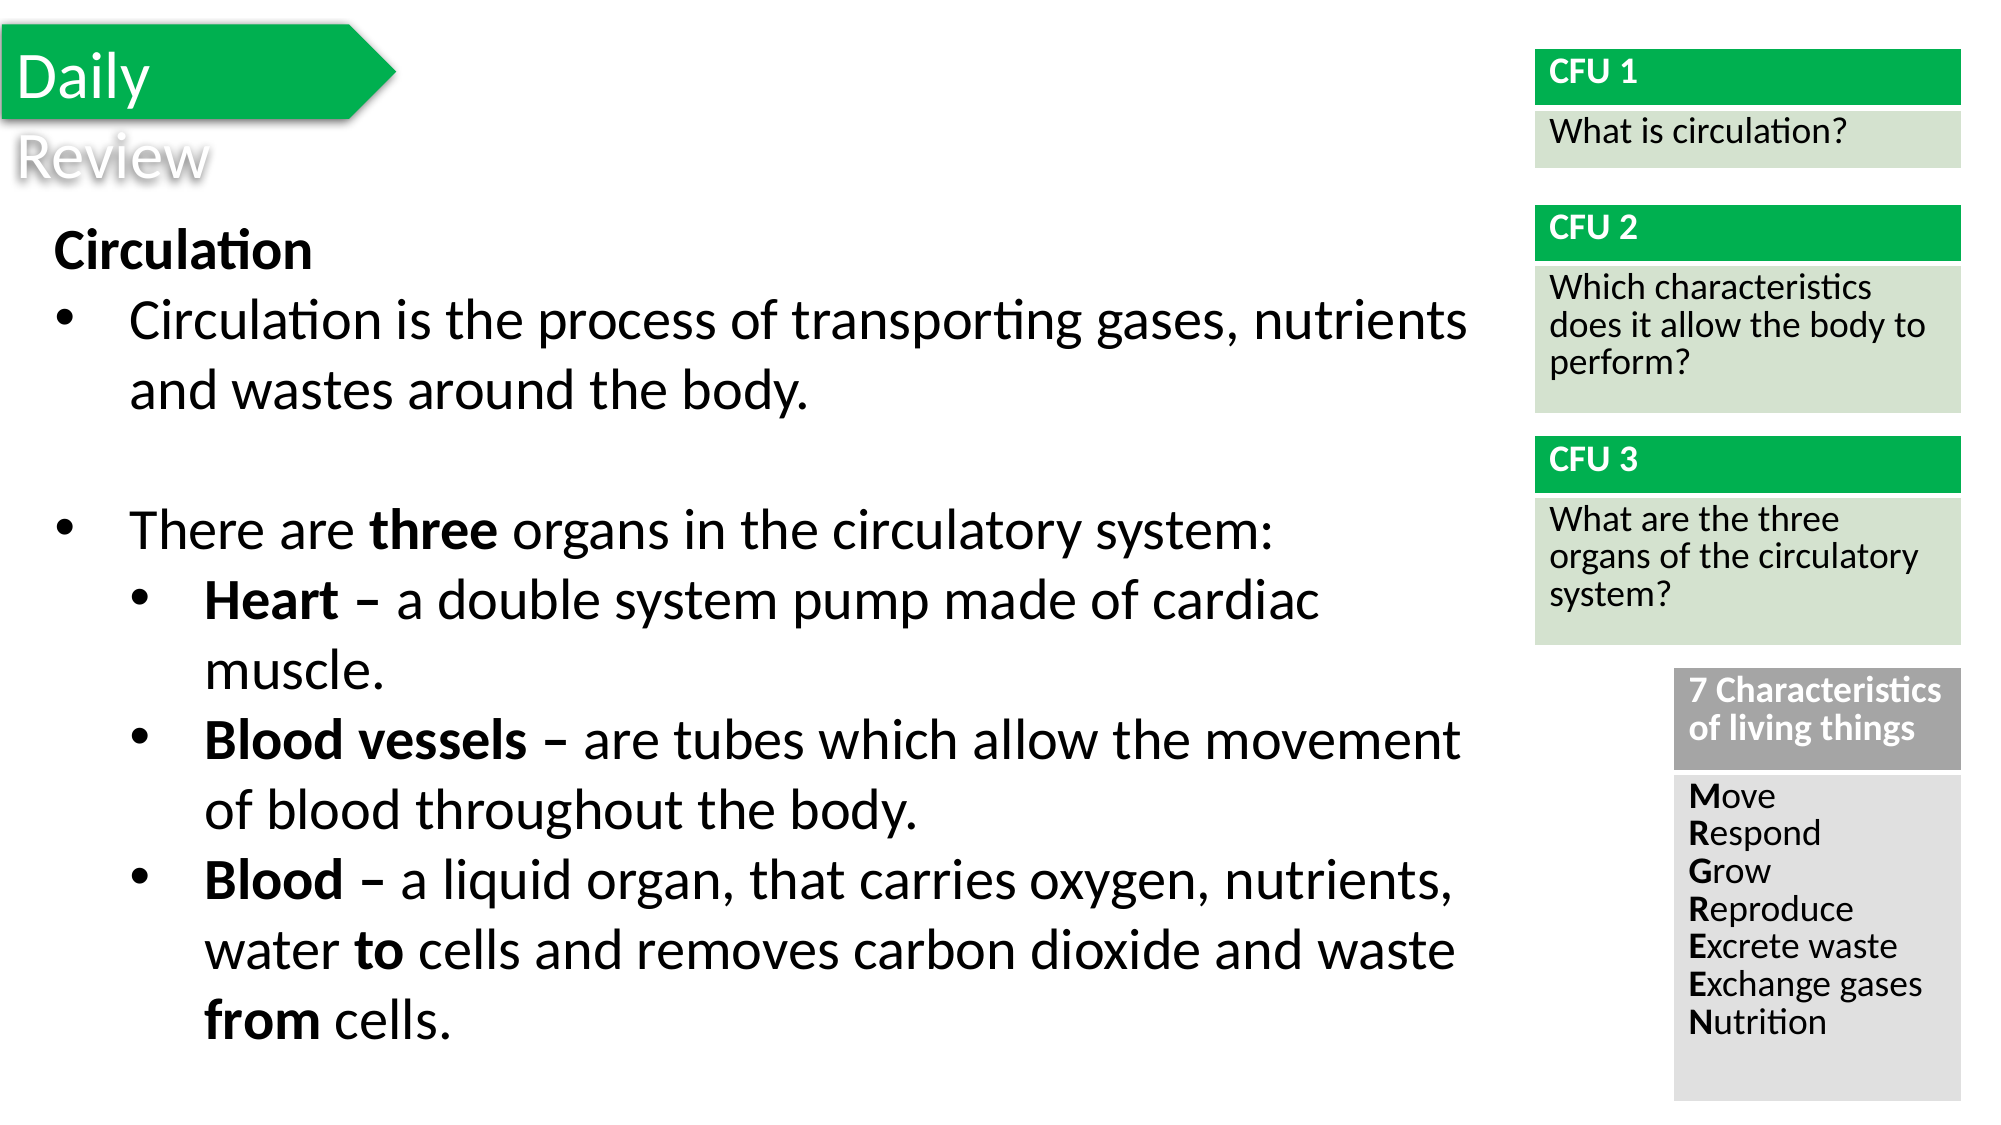

Daily Review
| CFU 1 |
| --- |
| What is circulation? |
Circulation
Circulation is the process of transporting gases, nutrients and wastes around the body.

There are three organs in the circulatory system:
Heart – a double system pump made of cardiac muscle.
Blood vessels – are tubes which allow the movement of blood throughout the body.
Blood – a liquid organ, that carries oxygen, nutrients, water to cells and removes carbon dioxide and waste from cells.
| CFU 2 |
| --- |
| Which characteristics does it allow the body to perform? |
| CFU 3 |
| --- |
| What are the three organs of the circulatory system? |
| 7 Characteristics of living things |
| --- |
| Move Respond Grow Reproduce Excrete waste Exchange gases Nutrition |